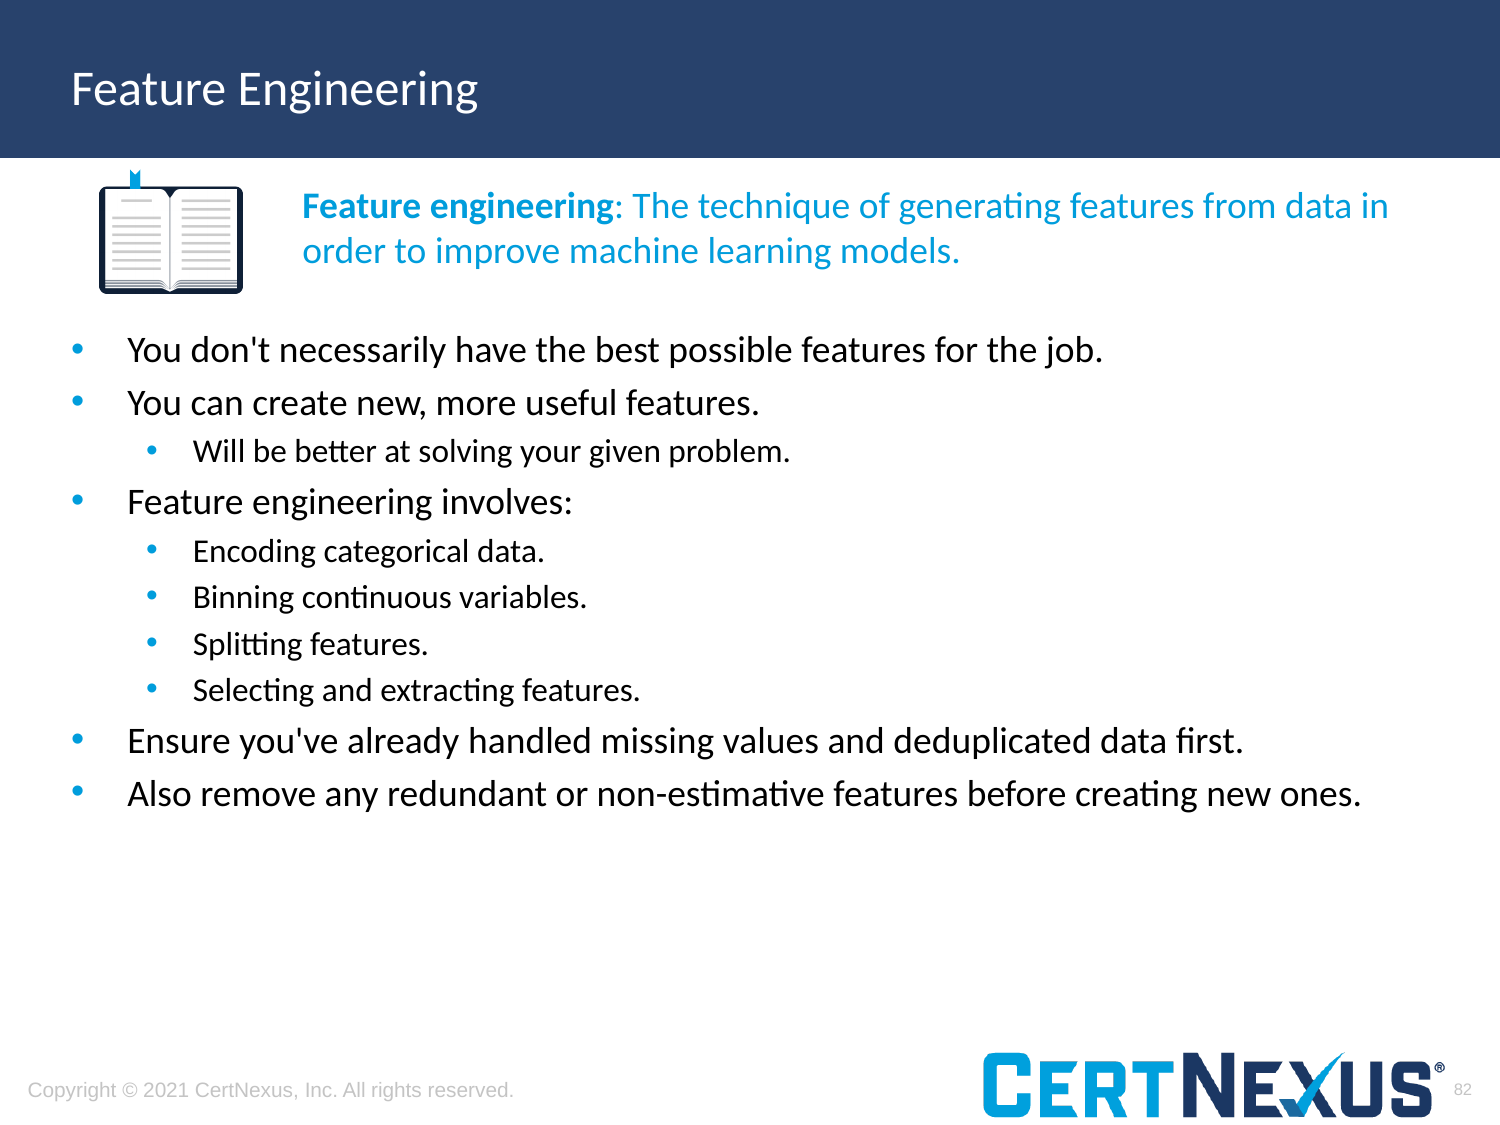

# Feature Engineering
Feature engineering: The technique of generating features from data in order to improve machine learning models.
You don't necessarily have the best possible features for the job.
You can create new, more useful features.
Will be better at solving your given problem.
Feature engineering involves:
Encoding categorical data.
Binning continuous variables.
Splitting features.
Selecting and extracting features.
Ensure you've already handled missing values and deduplicated data first.
Also remove any redundant or non-estimative features before creating new ones.
82